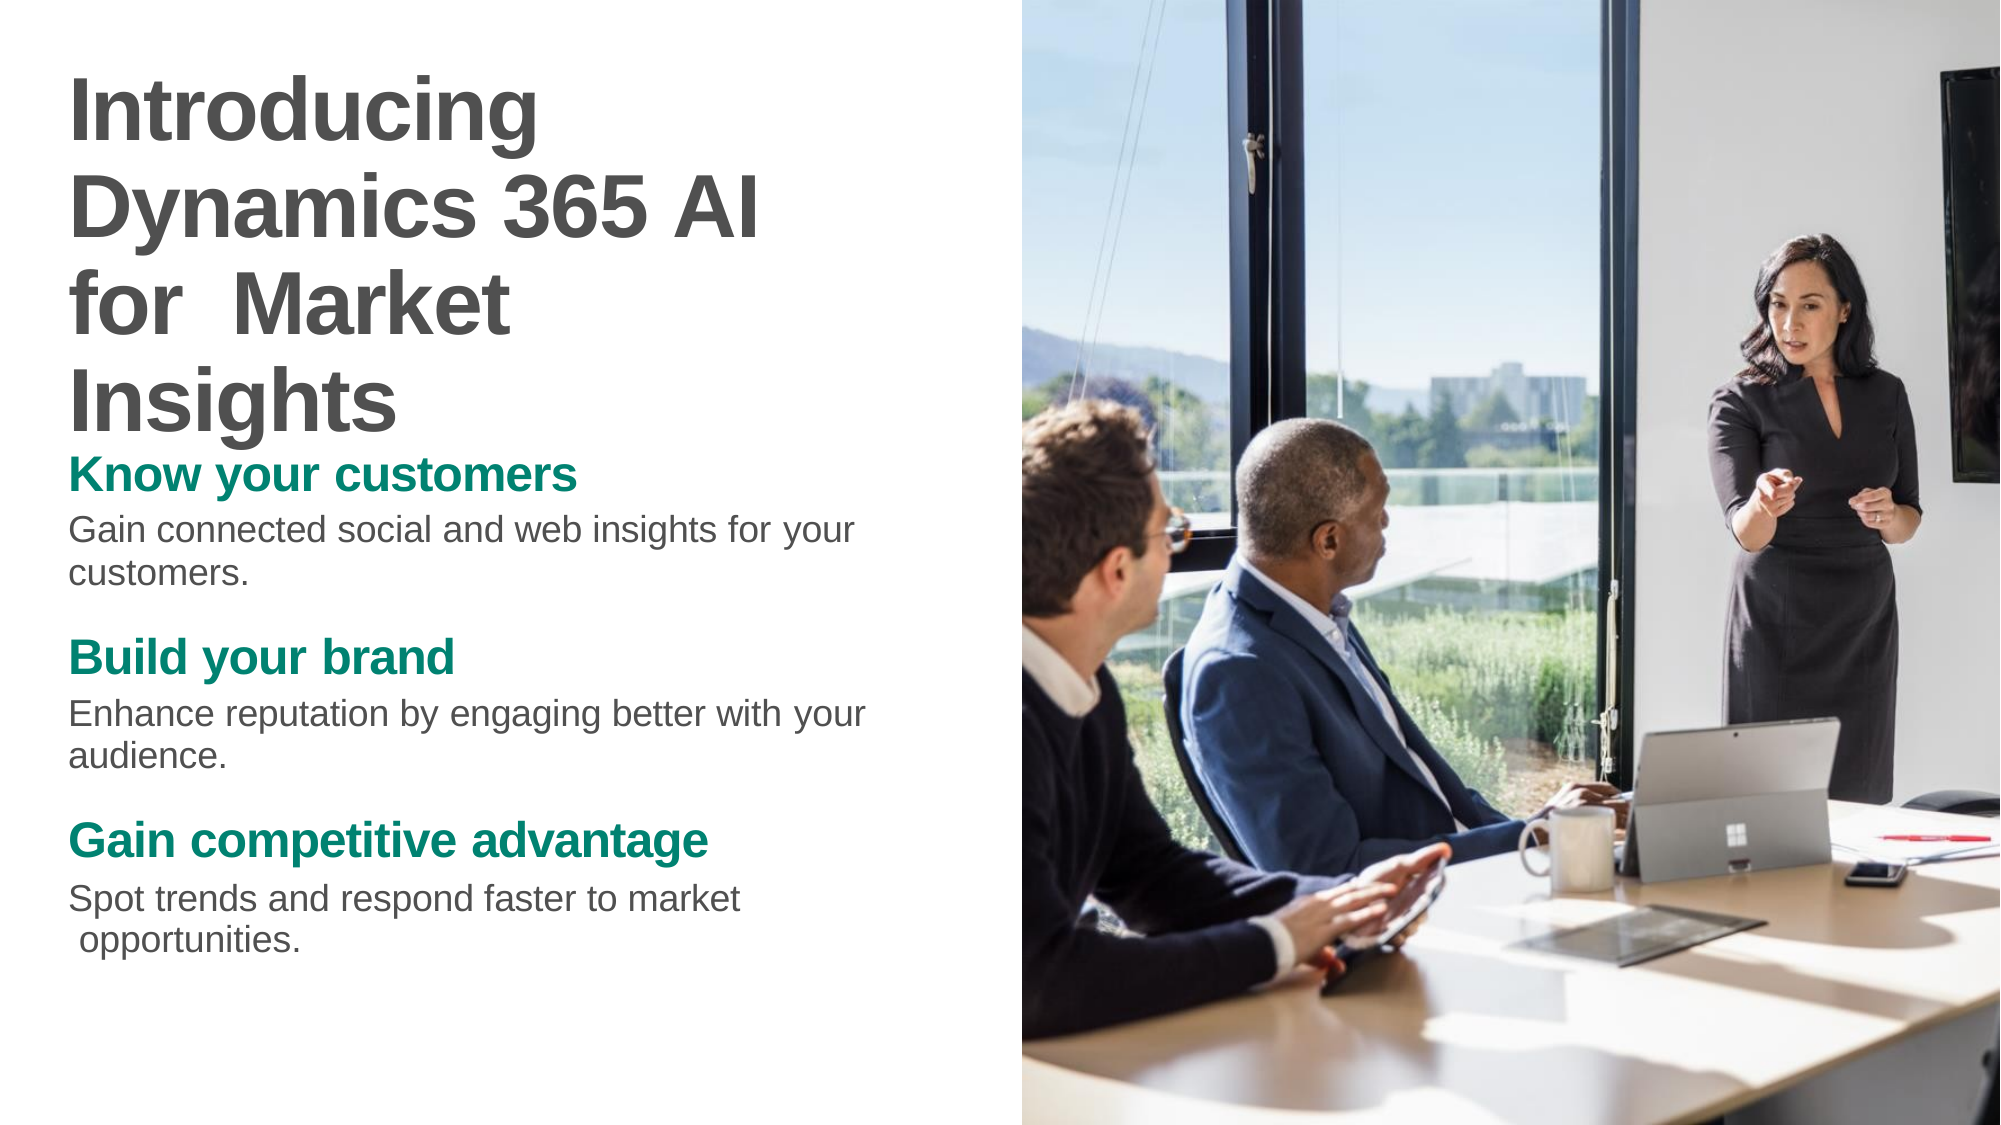

# Introducing  Dynamics 365 AI for  Market Insights
Know your customers
Gain connected social and web insights for your
customers.
Build your brand
Enhance reputation by engaging better with your
audience.
Gain competitive advantage
Spot trends and respond faster to market  opportunities.